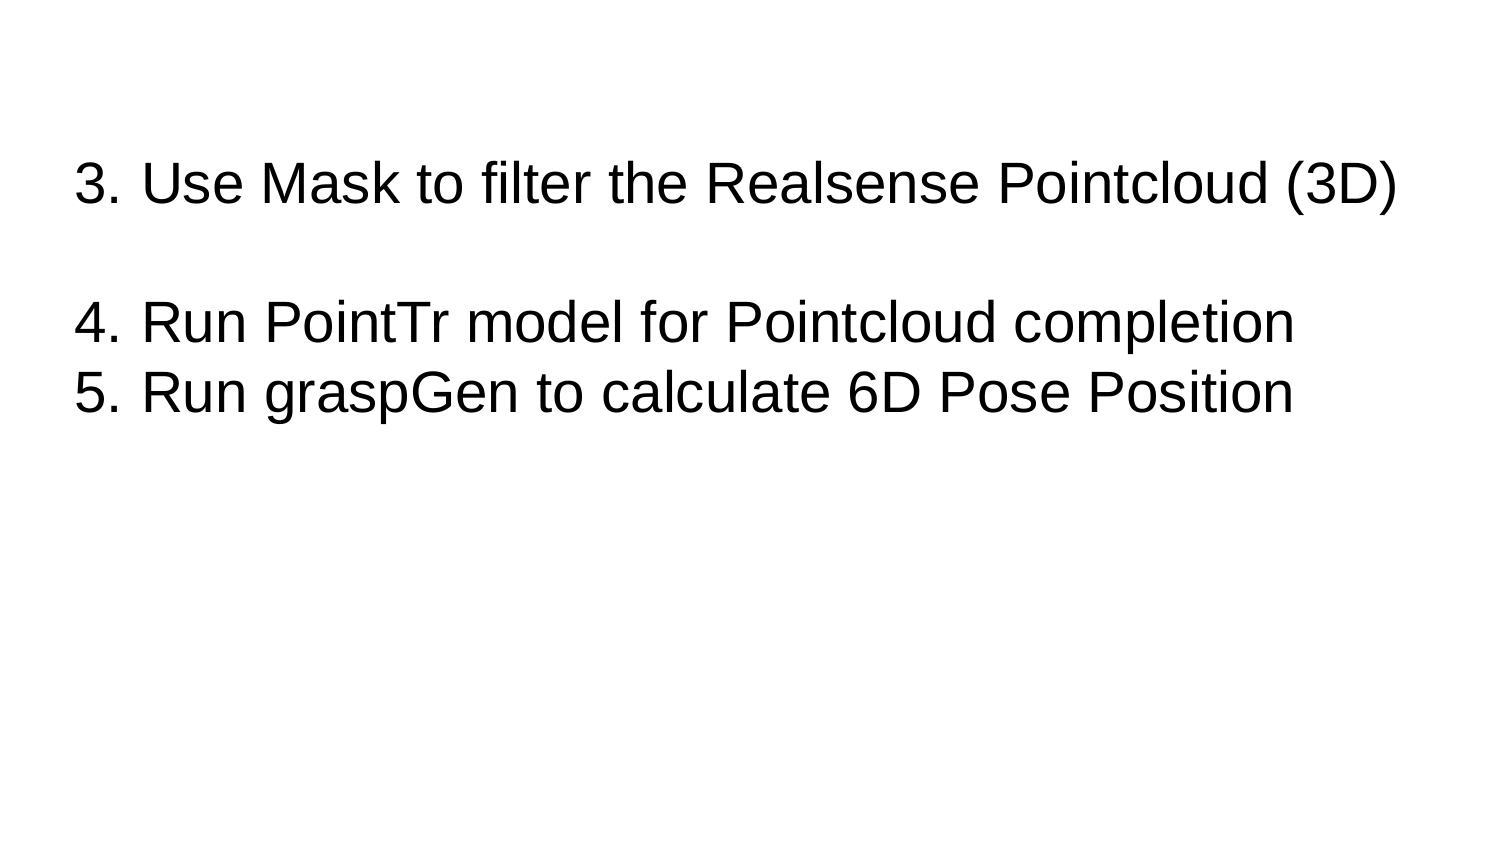

# S
Get Segmentation Mask
Use Mask to filter the Realsense Pointcloud (3D)
Run PointTr model for Pointcloud completion
Run graspGen to calculate 6D Pose Position